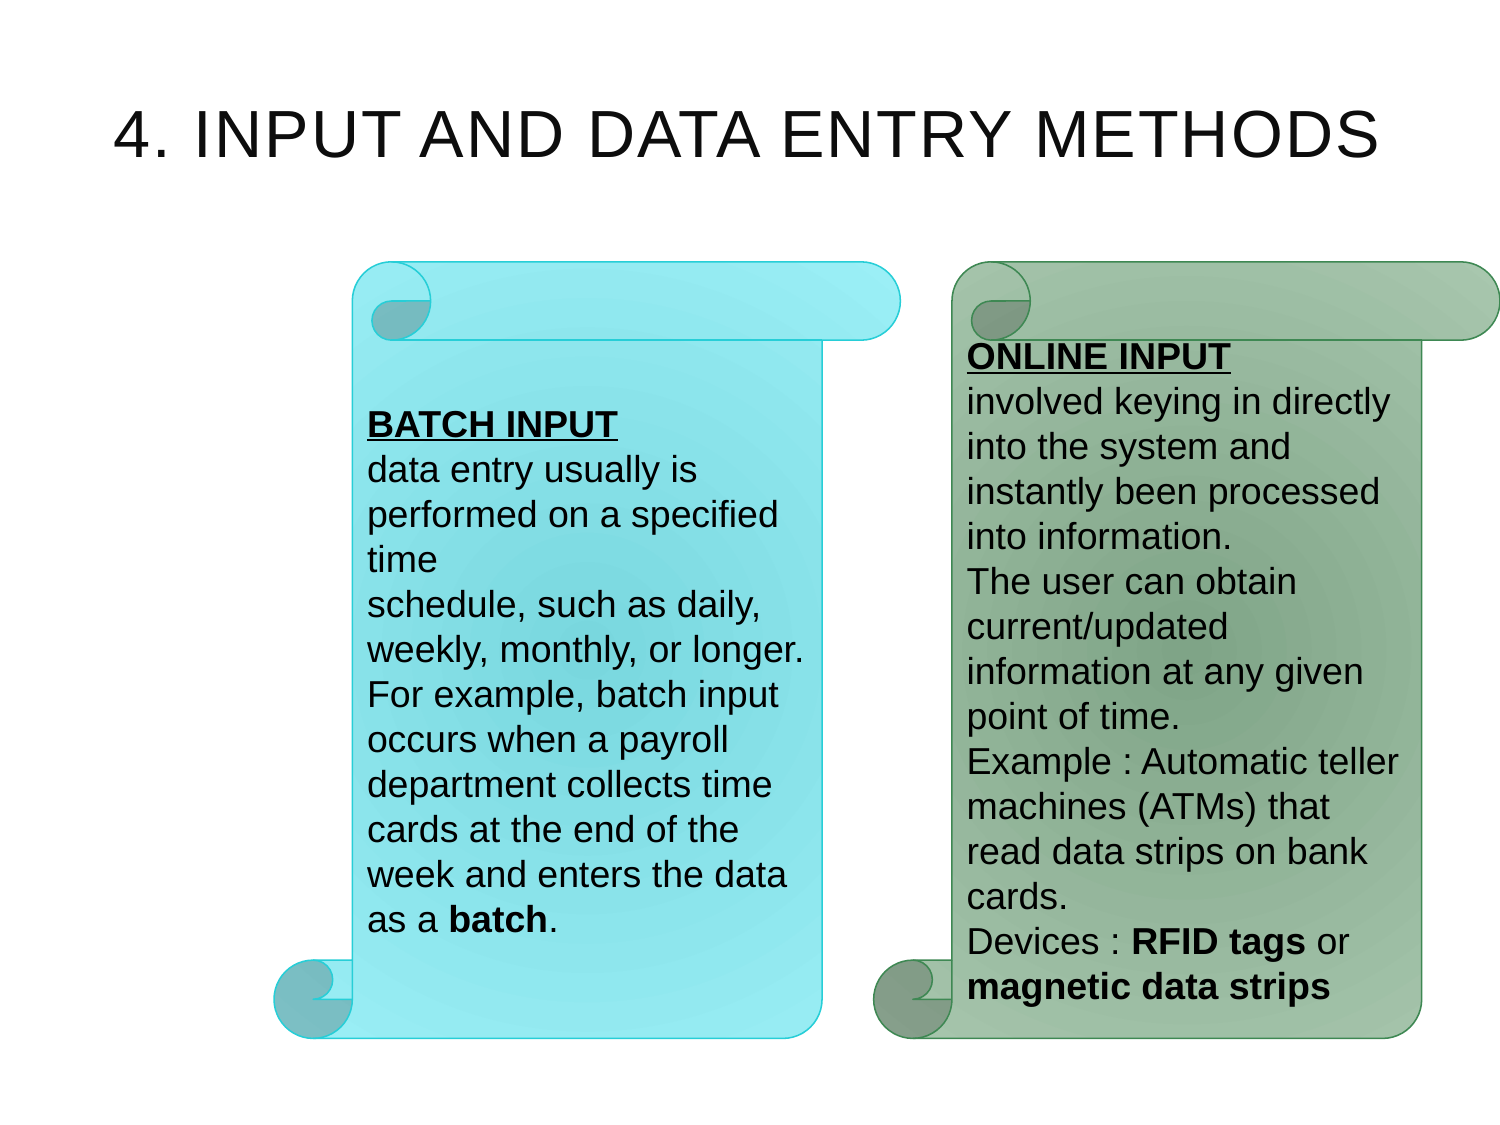

# 4. Input and Data Entry methods
BATCH INPUT
data entry usually is performed on a specified time
schedule, such as daily, weekly, monthly, or longer. For example, batch input occurs when a payroll department collects time cards at the end of the week and enters the data as a batch.
ONLINE INPUT
involved keying in directly into the system and instantly been processed into information.
The user can obtain current/updated information at any given point of time.
Example : Automatic teller machines (ATMs) that read data strips on bank cards.
Devices : RFID tags or magnetic data strips